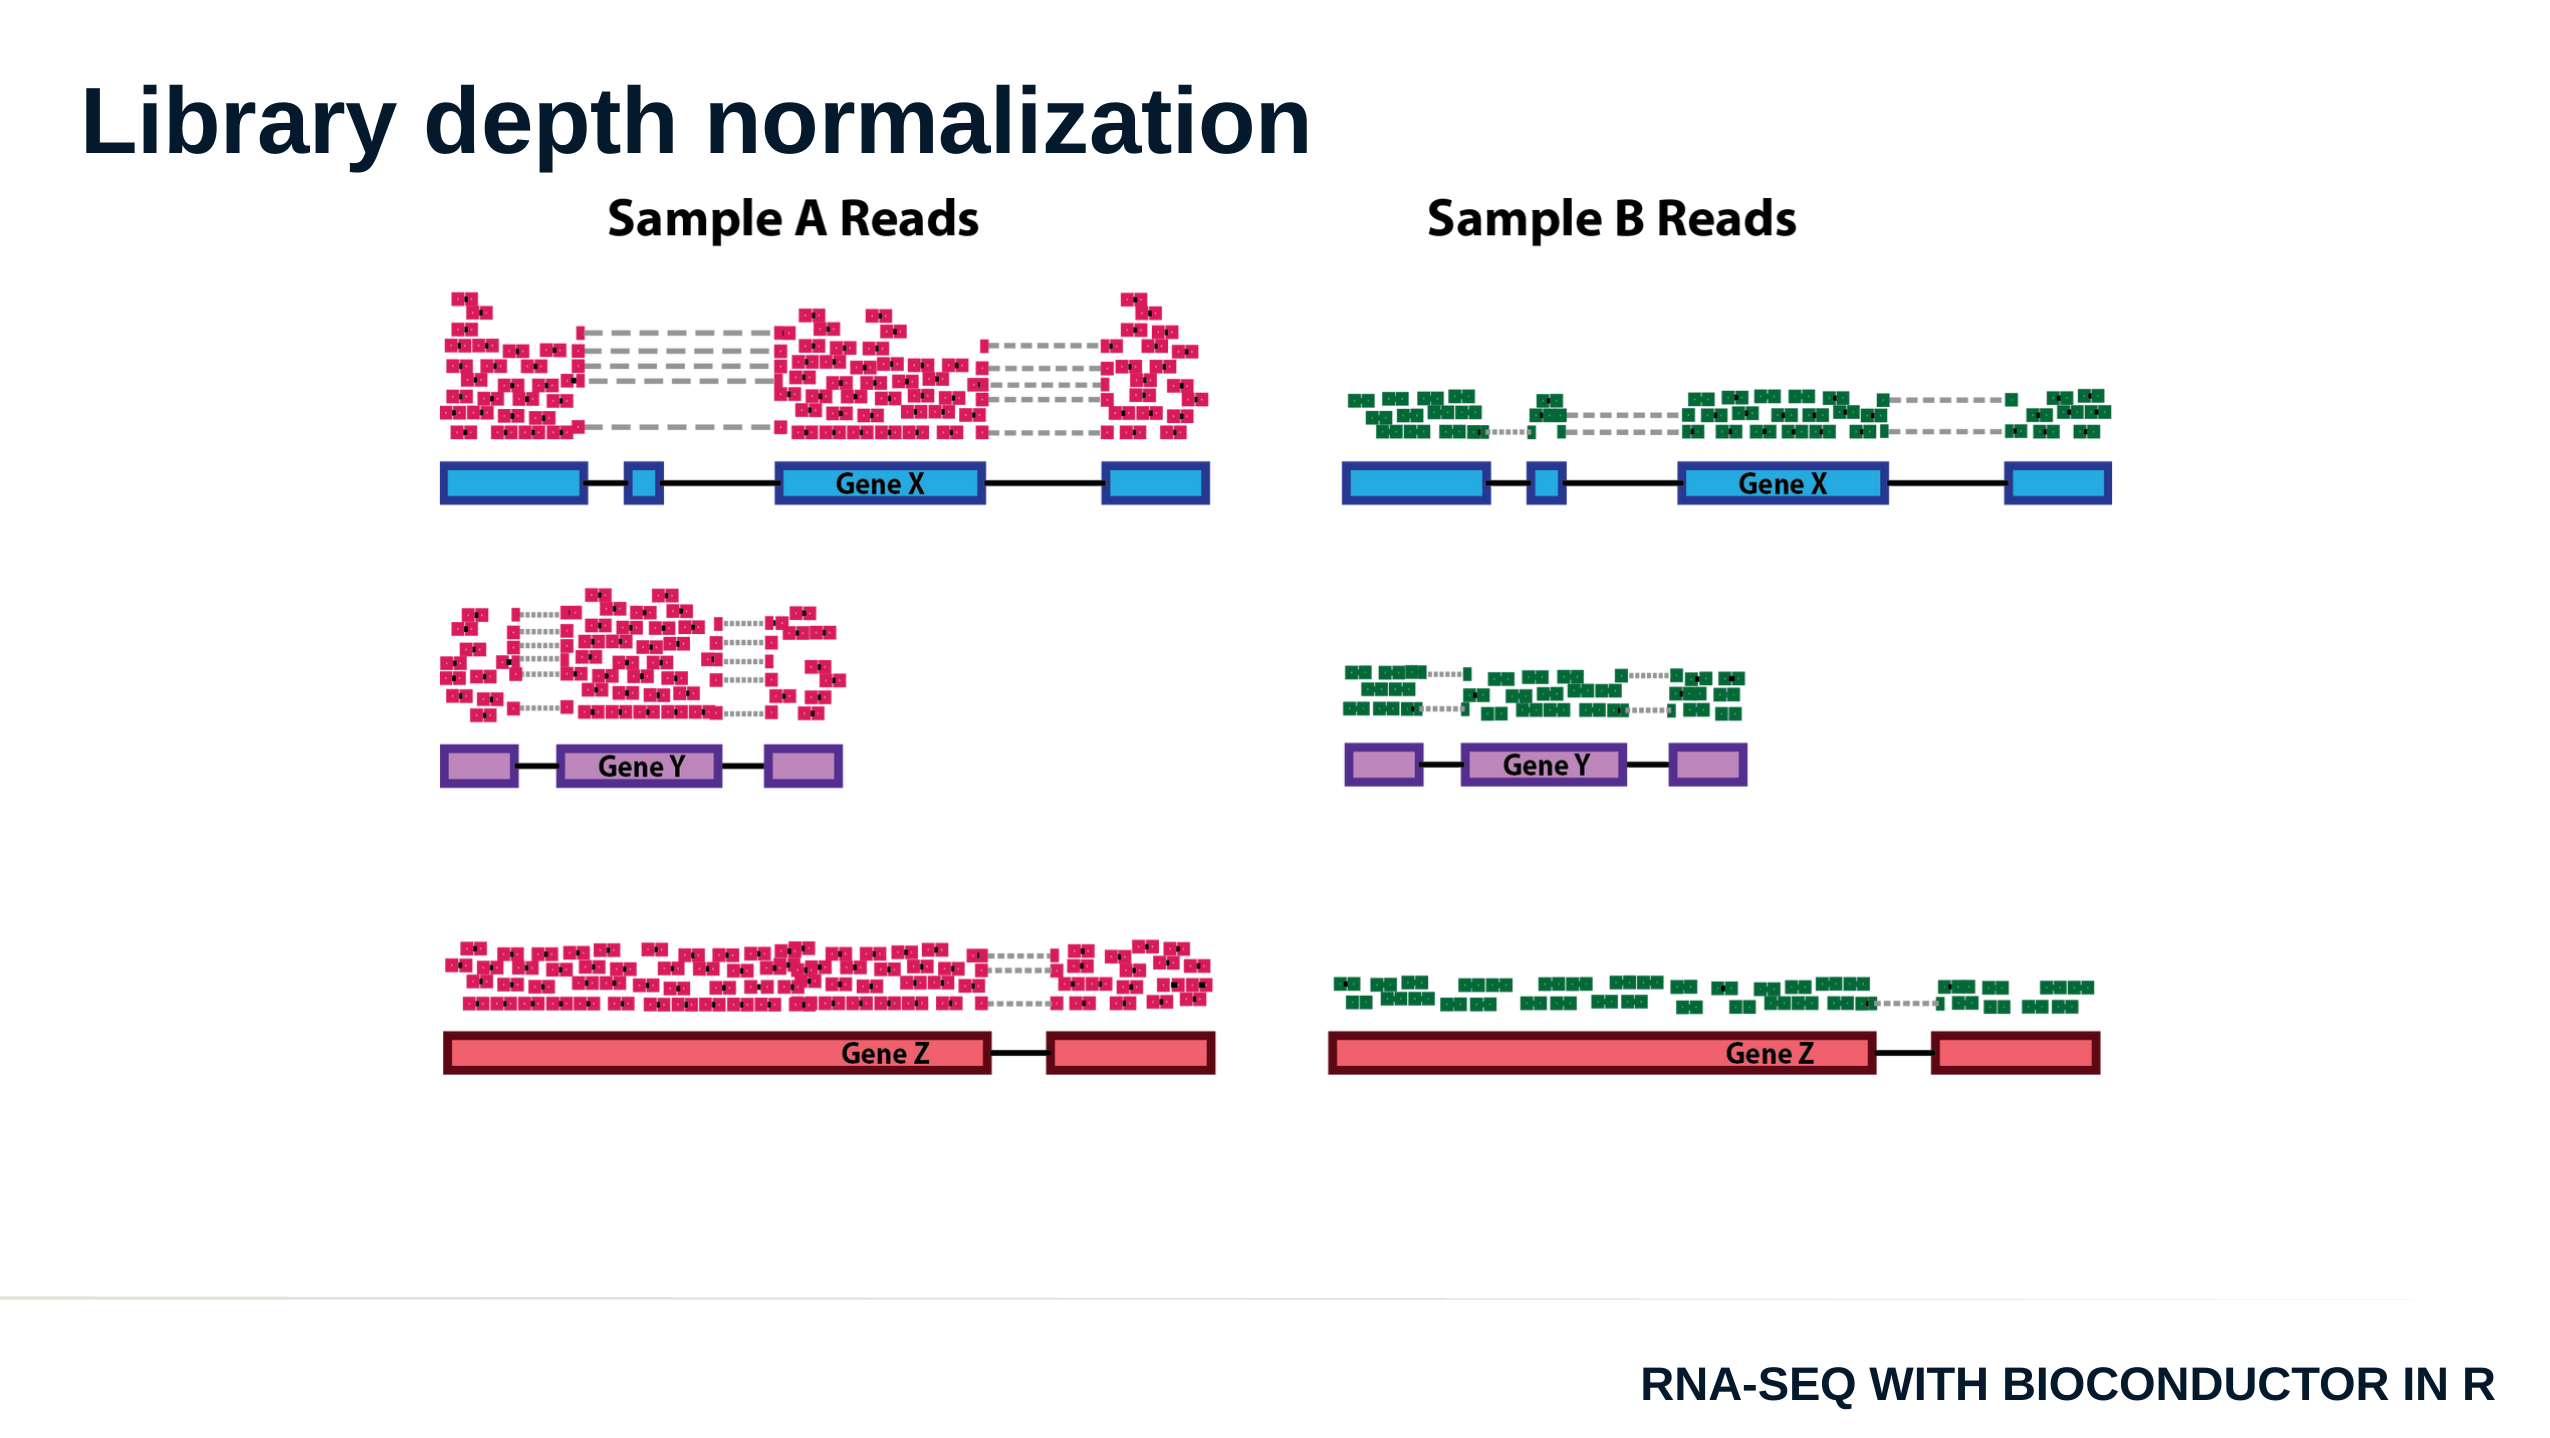

Library depth normalization

RNA-SEQ WITH BIOCONDUCTOR IN R